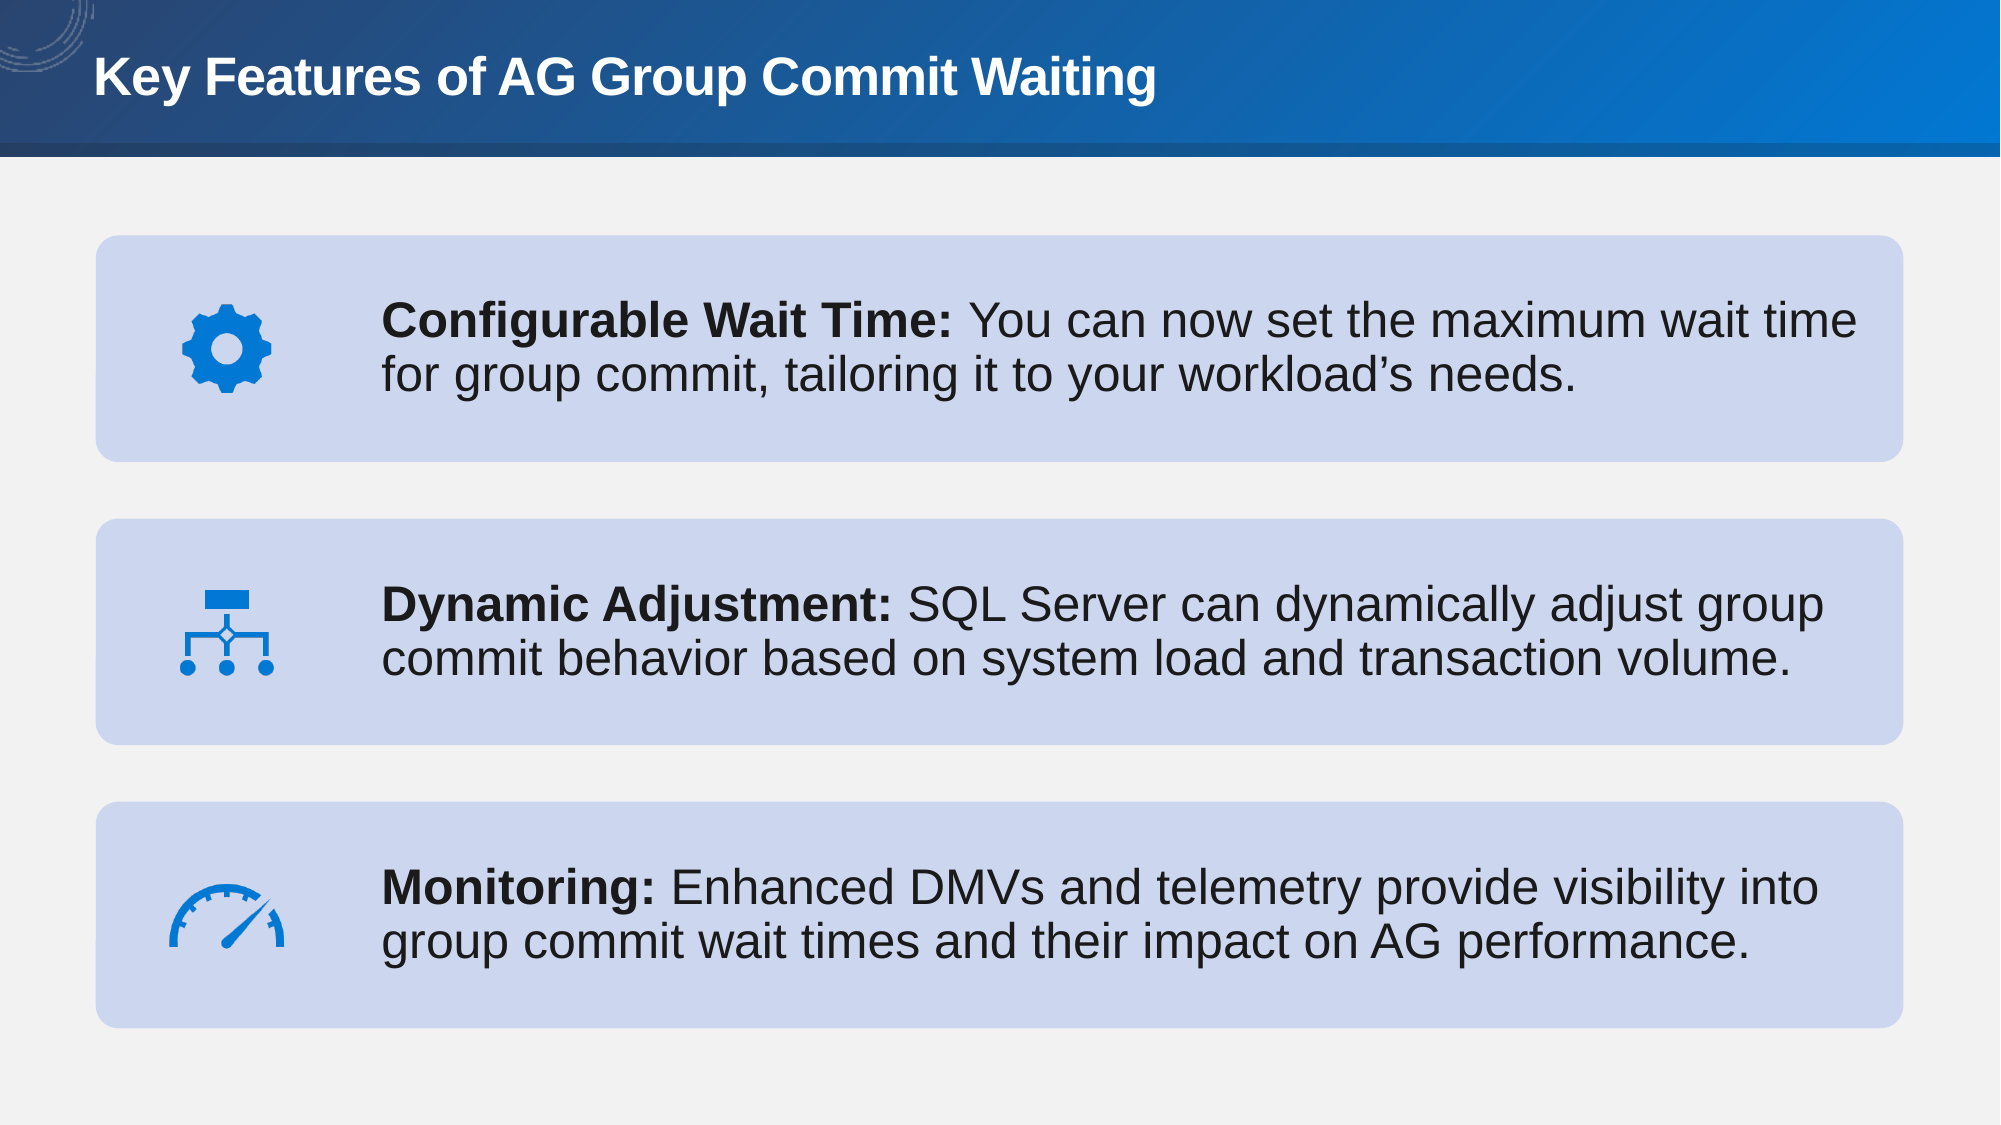

# Key Features of AG Group Commit Waiting
Configurable Wait Time: You can now set the maximum wait time for group commit, tailoring it to your workload’s needs.
Dynamic Adjustment: SQL Server can dynamically adjust group commit behavior based on system load and transaction volume.
Monitoring: Enhanced DMVs and telemetry provide visibility into group commit wait times and their impact on AG performance.